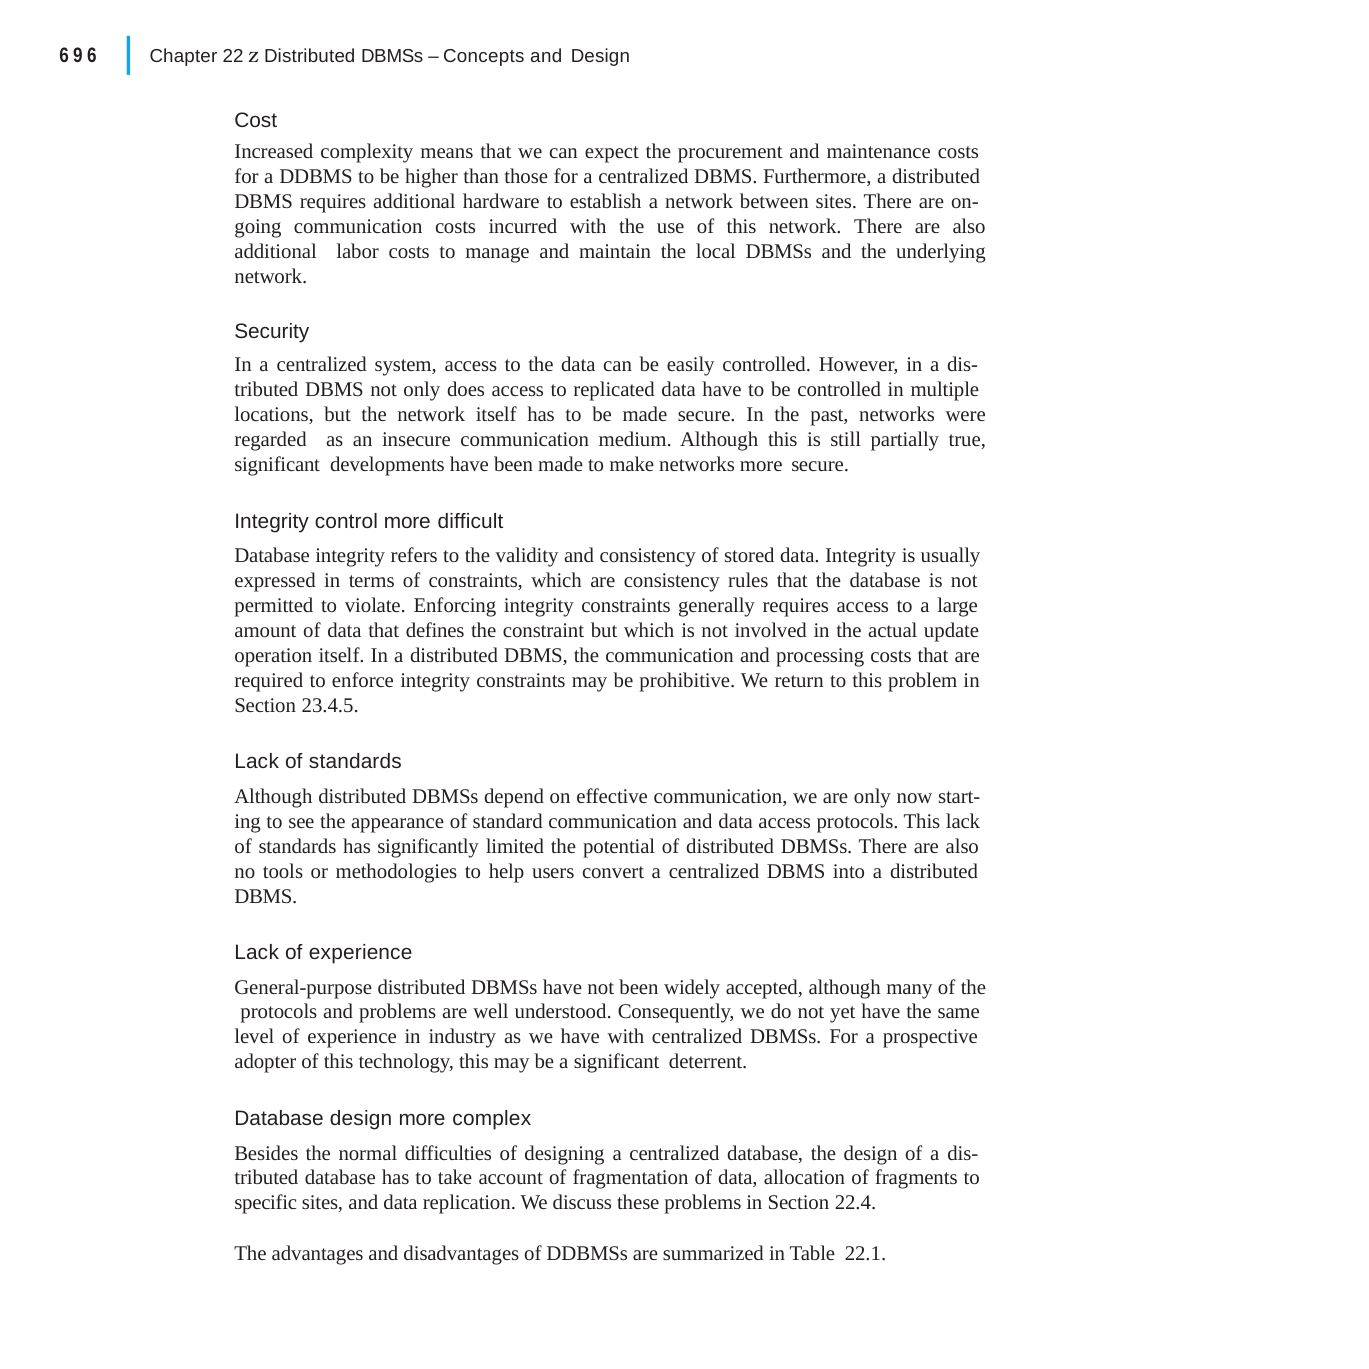

|
696
Chapter 22 z Distributed DBMSs – Concepts and Design
Cost
Increased complexity means that we can expect the procurement and maintenance costs  for a DDBMS to be higher than those for a centralized DBMS. Furthermore, a distributed  DBMS requires additional hardware to establish a network between sites. There are on-  going communication costs incurred with the use of this network. There are also additional  labor costs to manage and maintain the local DBMSs and the underlying network.

Security
In a centralized system, access to the data can be easily controlled. However, in a dis-  tributed DBMS not only does access to replicated data have to be controlled in multiple  locations, but the network itself has to be made secure. In the past, networks were regarded  as an insecure communication medium. Although this is still partially true, significant  developments have been made to make networks more secure.

Integrity control more difficult
Database integrity refers to the validity and consistency of stored data. Integrity is usually  expressed in terms of constraints, which are consistency rules that the database is not  permitted to violate. Enforcing integrity constraints generally requires access to a large  amount of data that defines the constraint but which is not involved in the actual update  operation itself. In a distributed DBMS, the communication and processing costs that are  required to enforce integrity constraints may be prohibitive. We return to this problem in  Section 23.4.5.

Lack of standards
Although distributed DBMSs depend on effective communication, we are only now start-  ing to see the appearance of standard communication and data access protocols. This lack  of standards has significantly limited the potential of distributed DBMSs. There are also  no tools or methodologies to help users convert a centralized DBMS into a distributed  DBMS.

Lack of experience
General-purpose distributed DBMSs have not been widely accepted, although many of the  protocols and problems are well understood. Consequently, we do not yet have the same  level of experience in industry as we have with centralized DBMSs. For a prospective  adopter of this technology, this may be a significant deterrent.

Database design more complex
Besides the normal difficulties of designing a centralized database, the design of a dis-  tributed database has to take account of fragmentation of data, allocation of fragments to  specific sites, and data replication. We discuss these problems in Section 22.4.

The advantages and disadvantages of DDBMSs are summarized in Table 22.1.